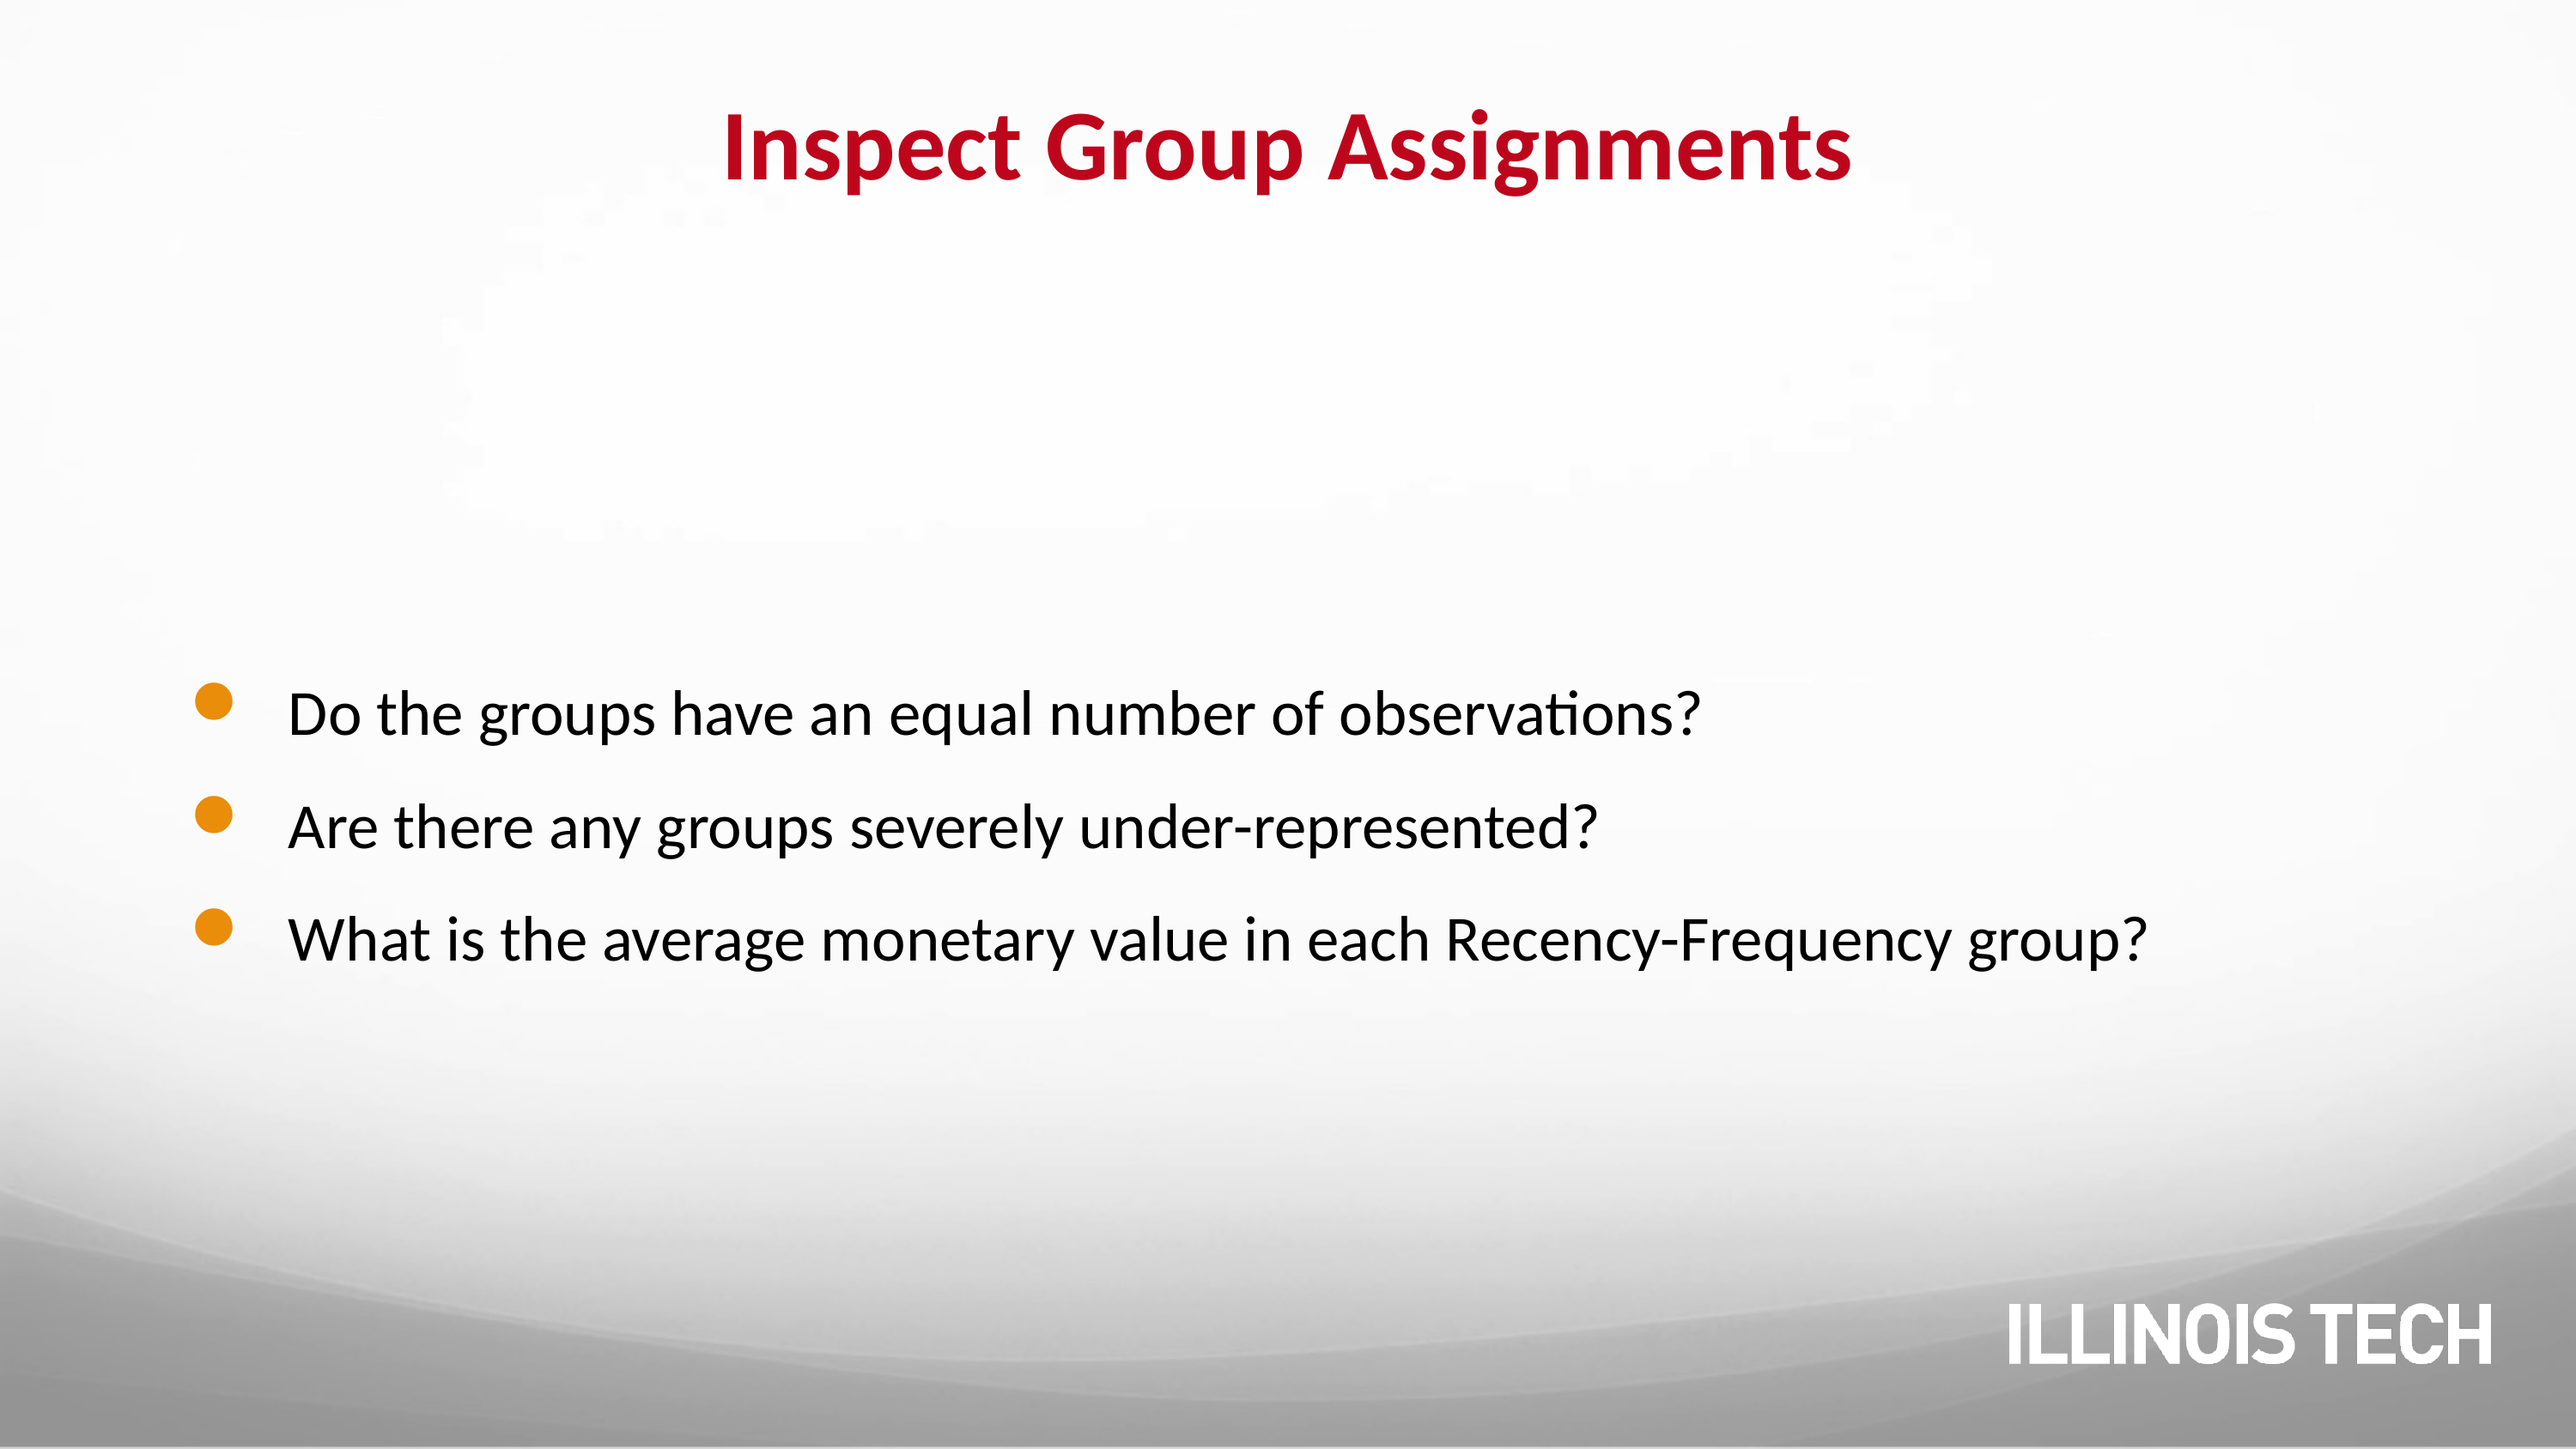

# Inspect Group Assignments
Do the groups have an equal number of observations?
Are there any groups severely under-represented?
What is the average monetary value in each Recency-Frequency group?